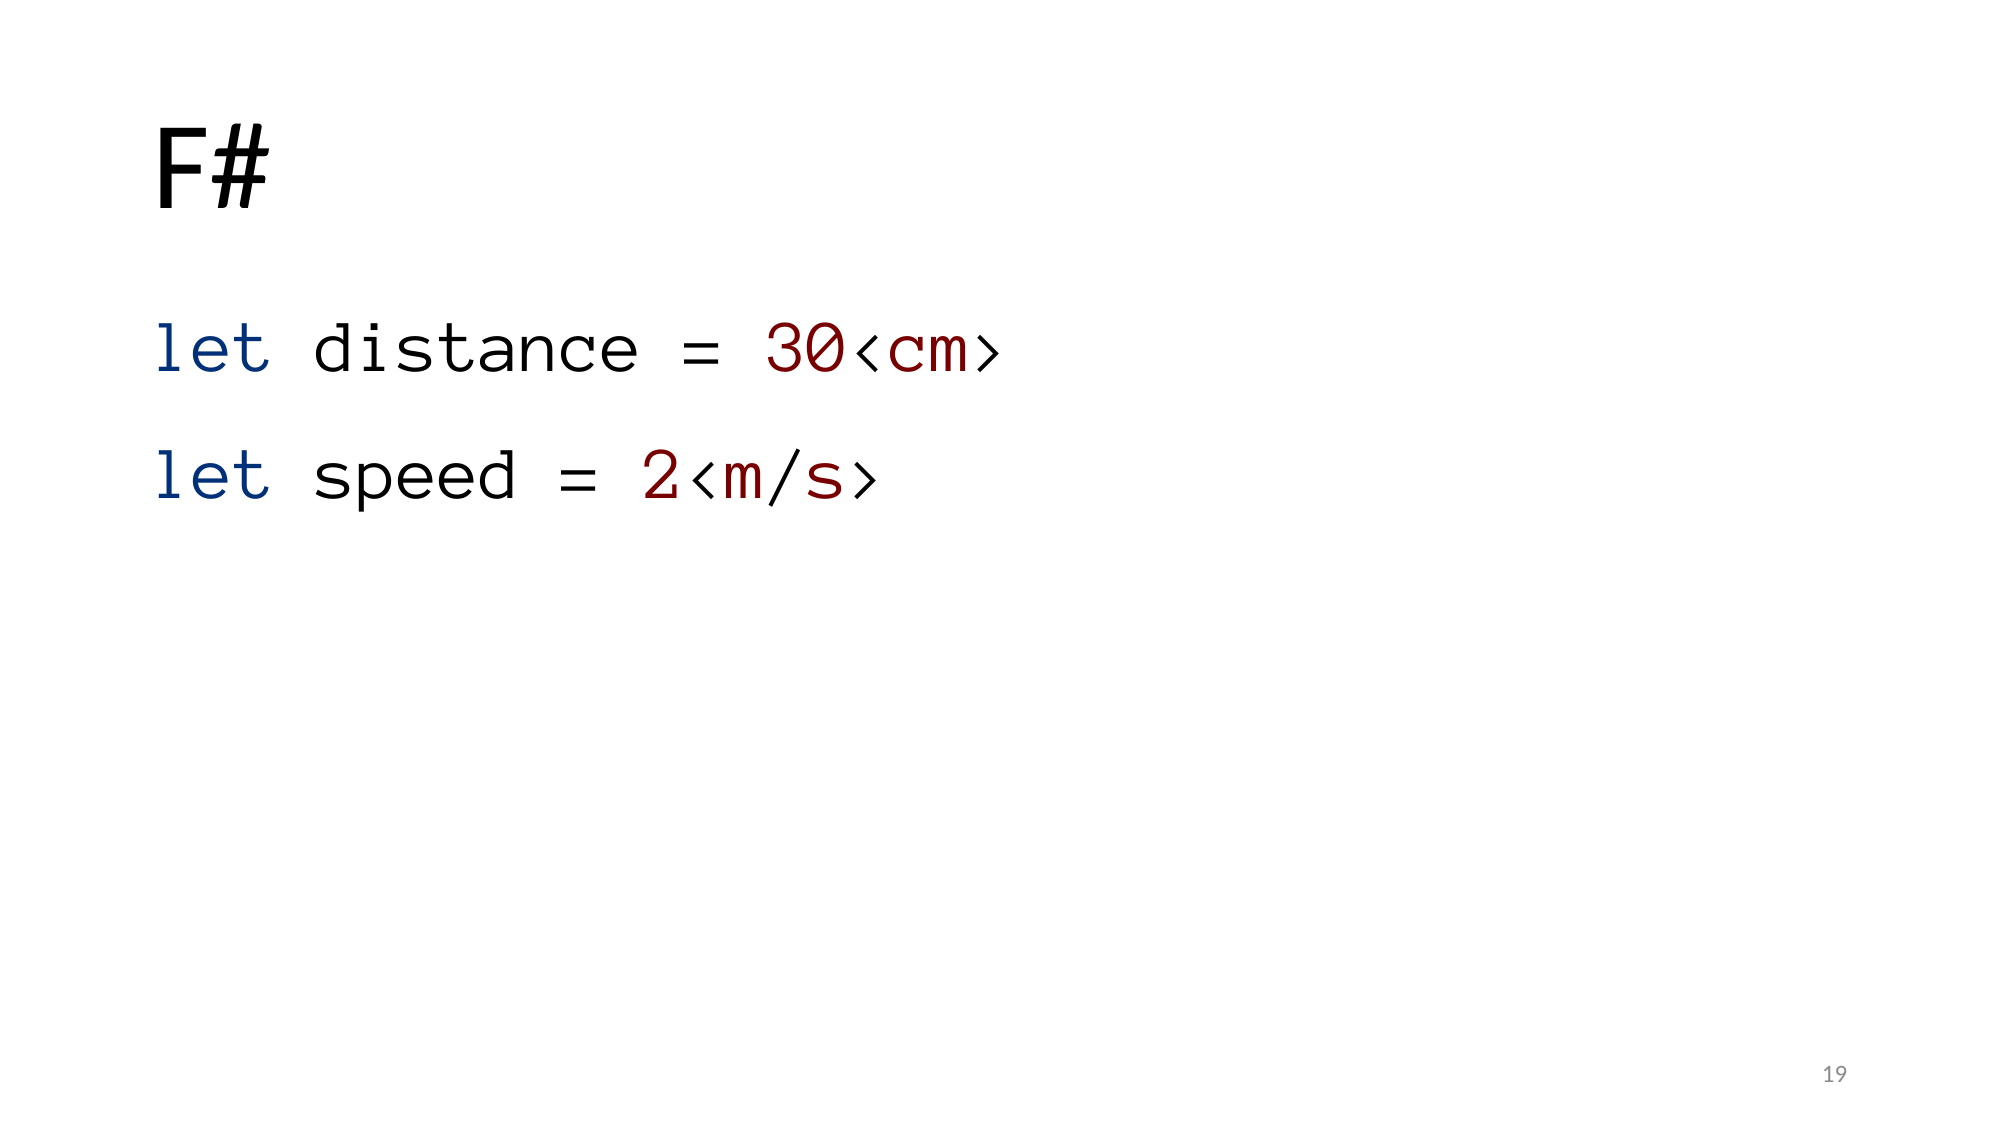

# F#
let distance = 30<cm>
let speed = 2<m/s>
19